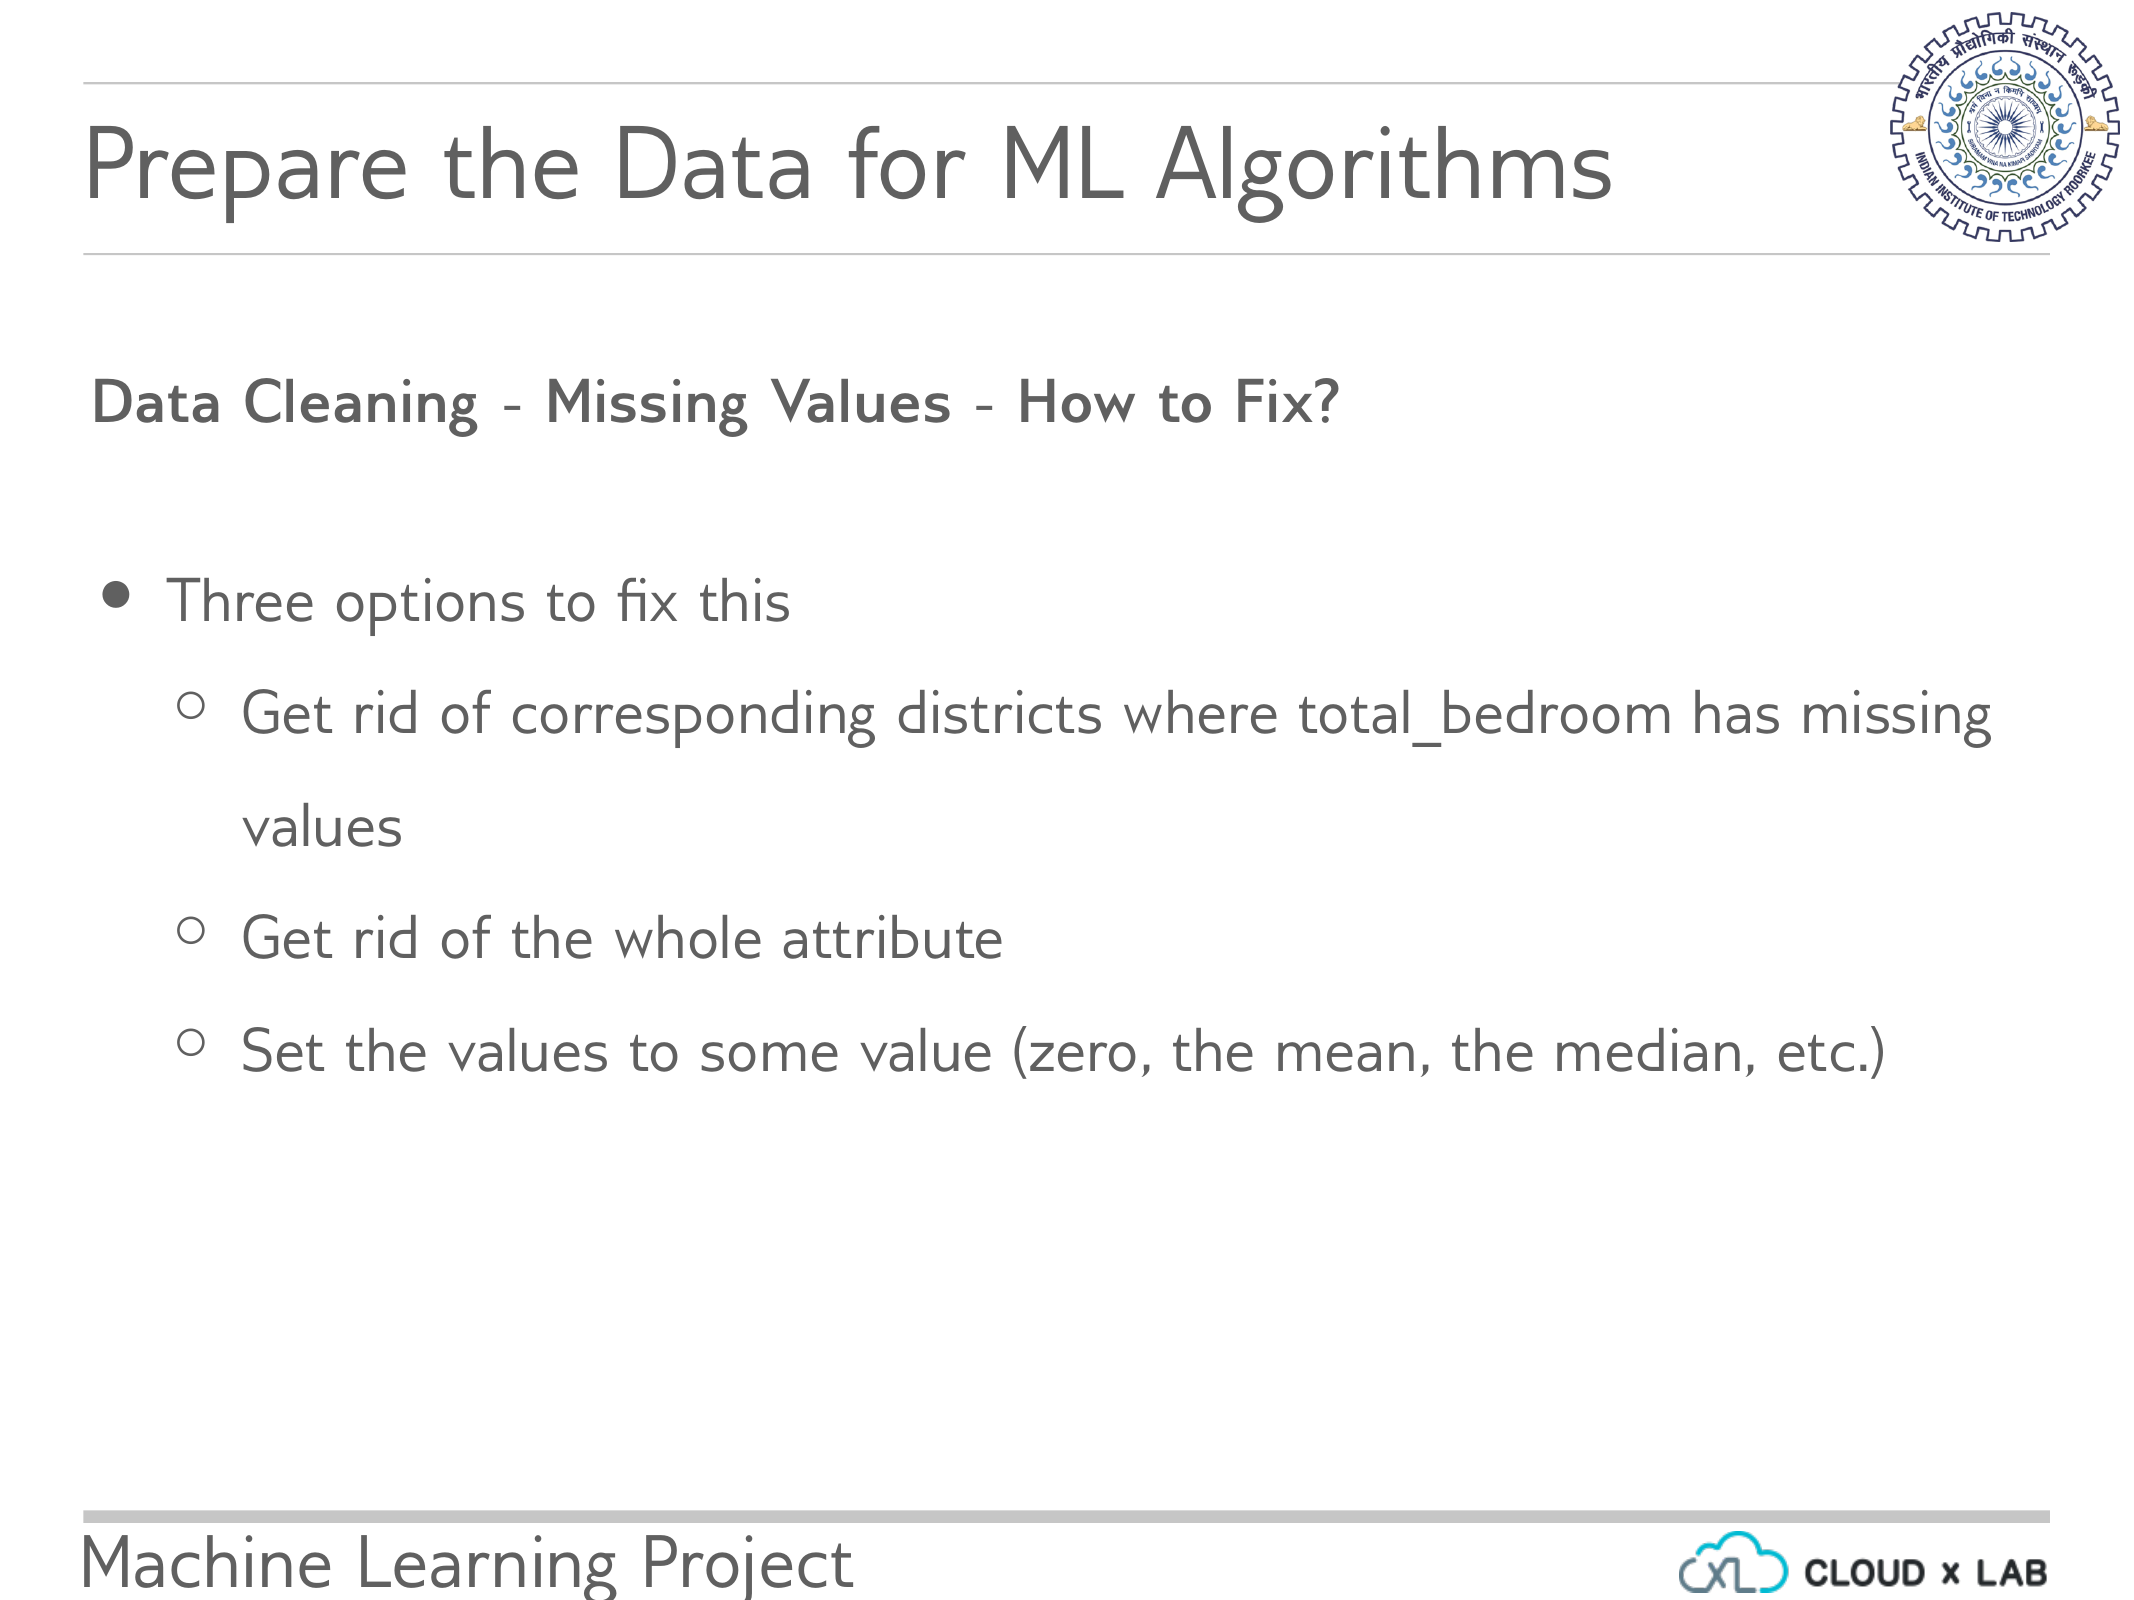

Prepare the Data for ML Algorithms
Data Cleaning - Missing Values - How to Fix?

Three options to fix this
Get rid of corresponding districts where total_bedroom has missing values
Get rid of the whole attribute
Set the values to some value (zero, the mean, the median, etc.)